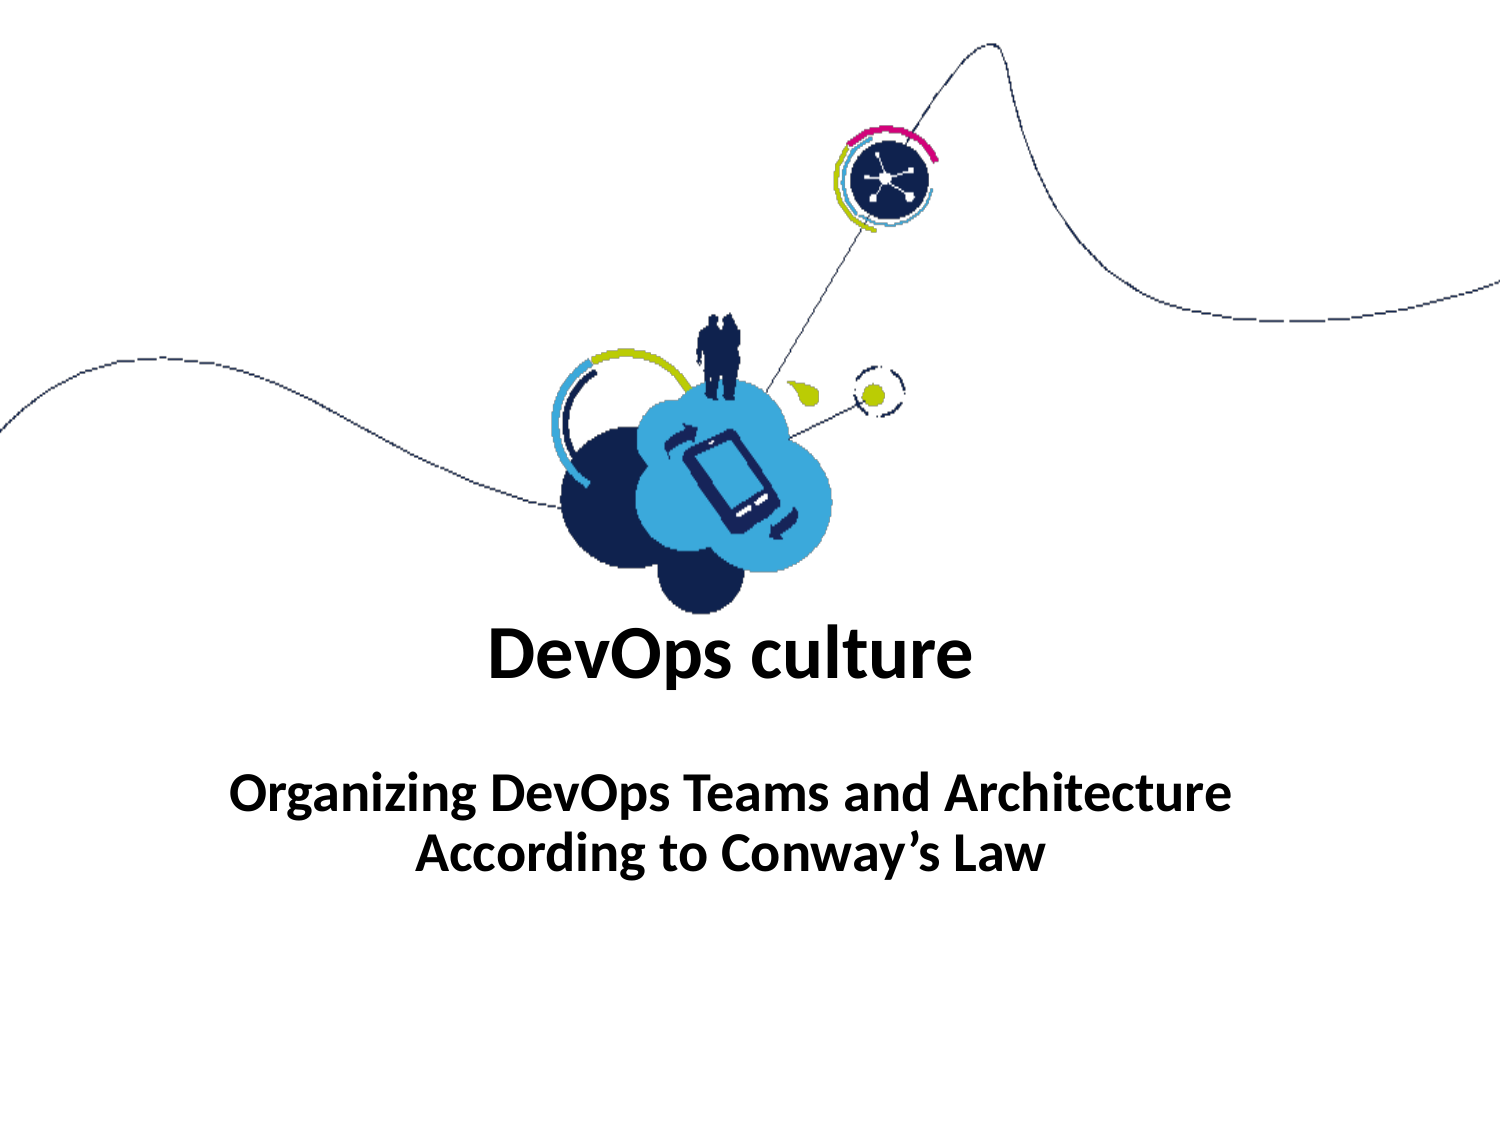

# DevOps culture Organizing DevOps Teams and Architecture According to Conway’s Law